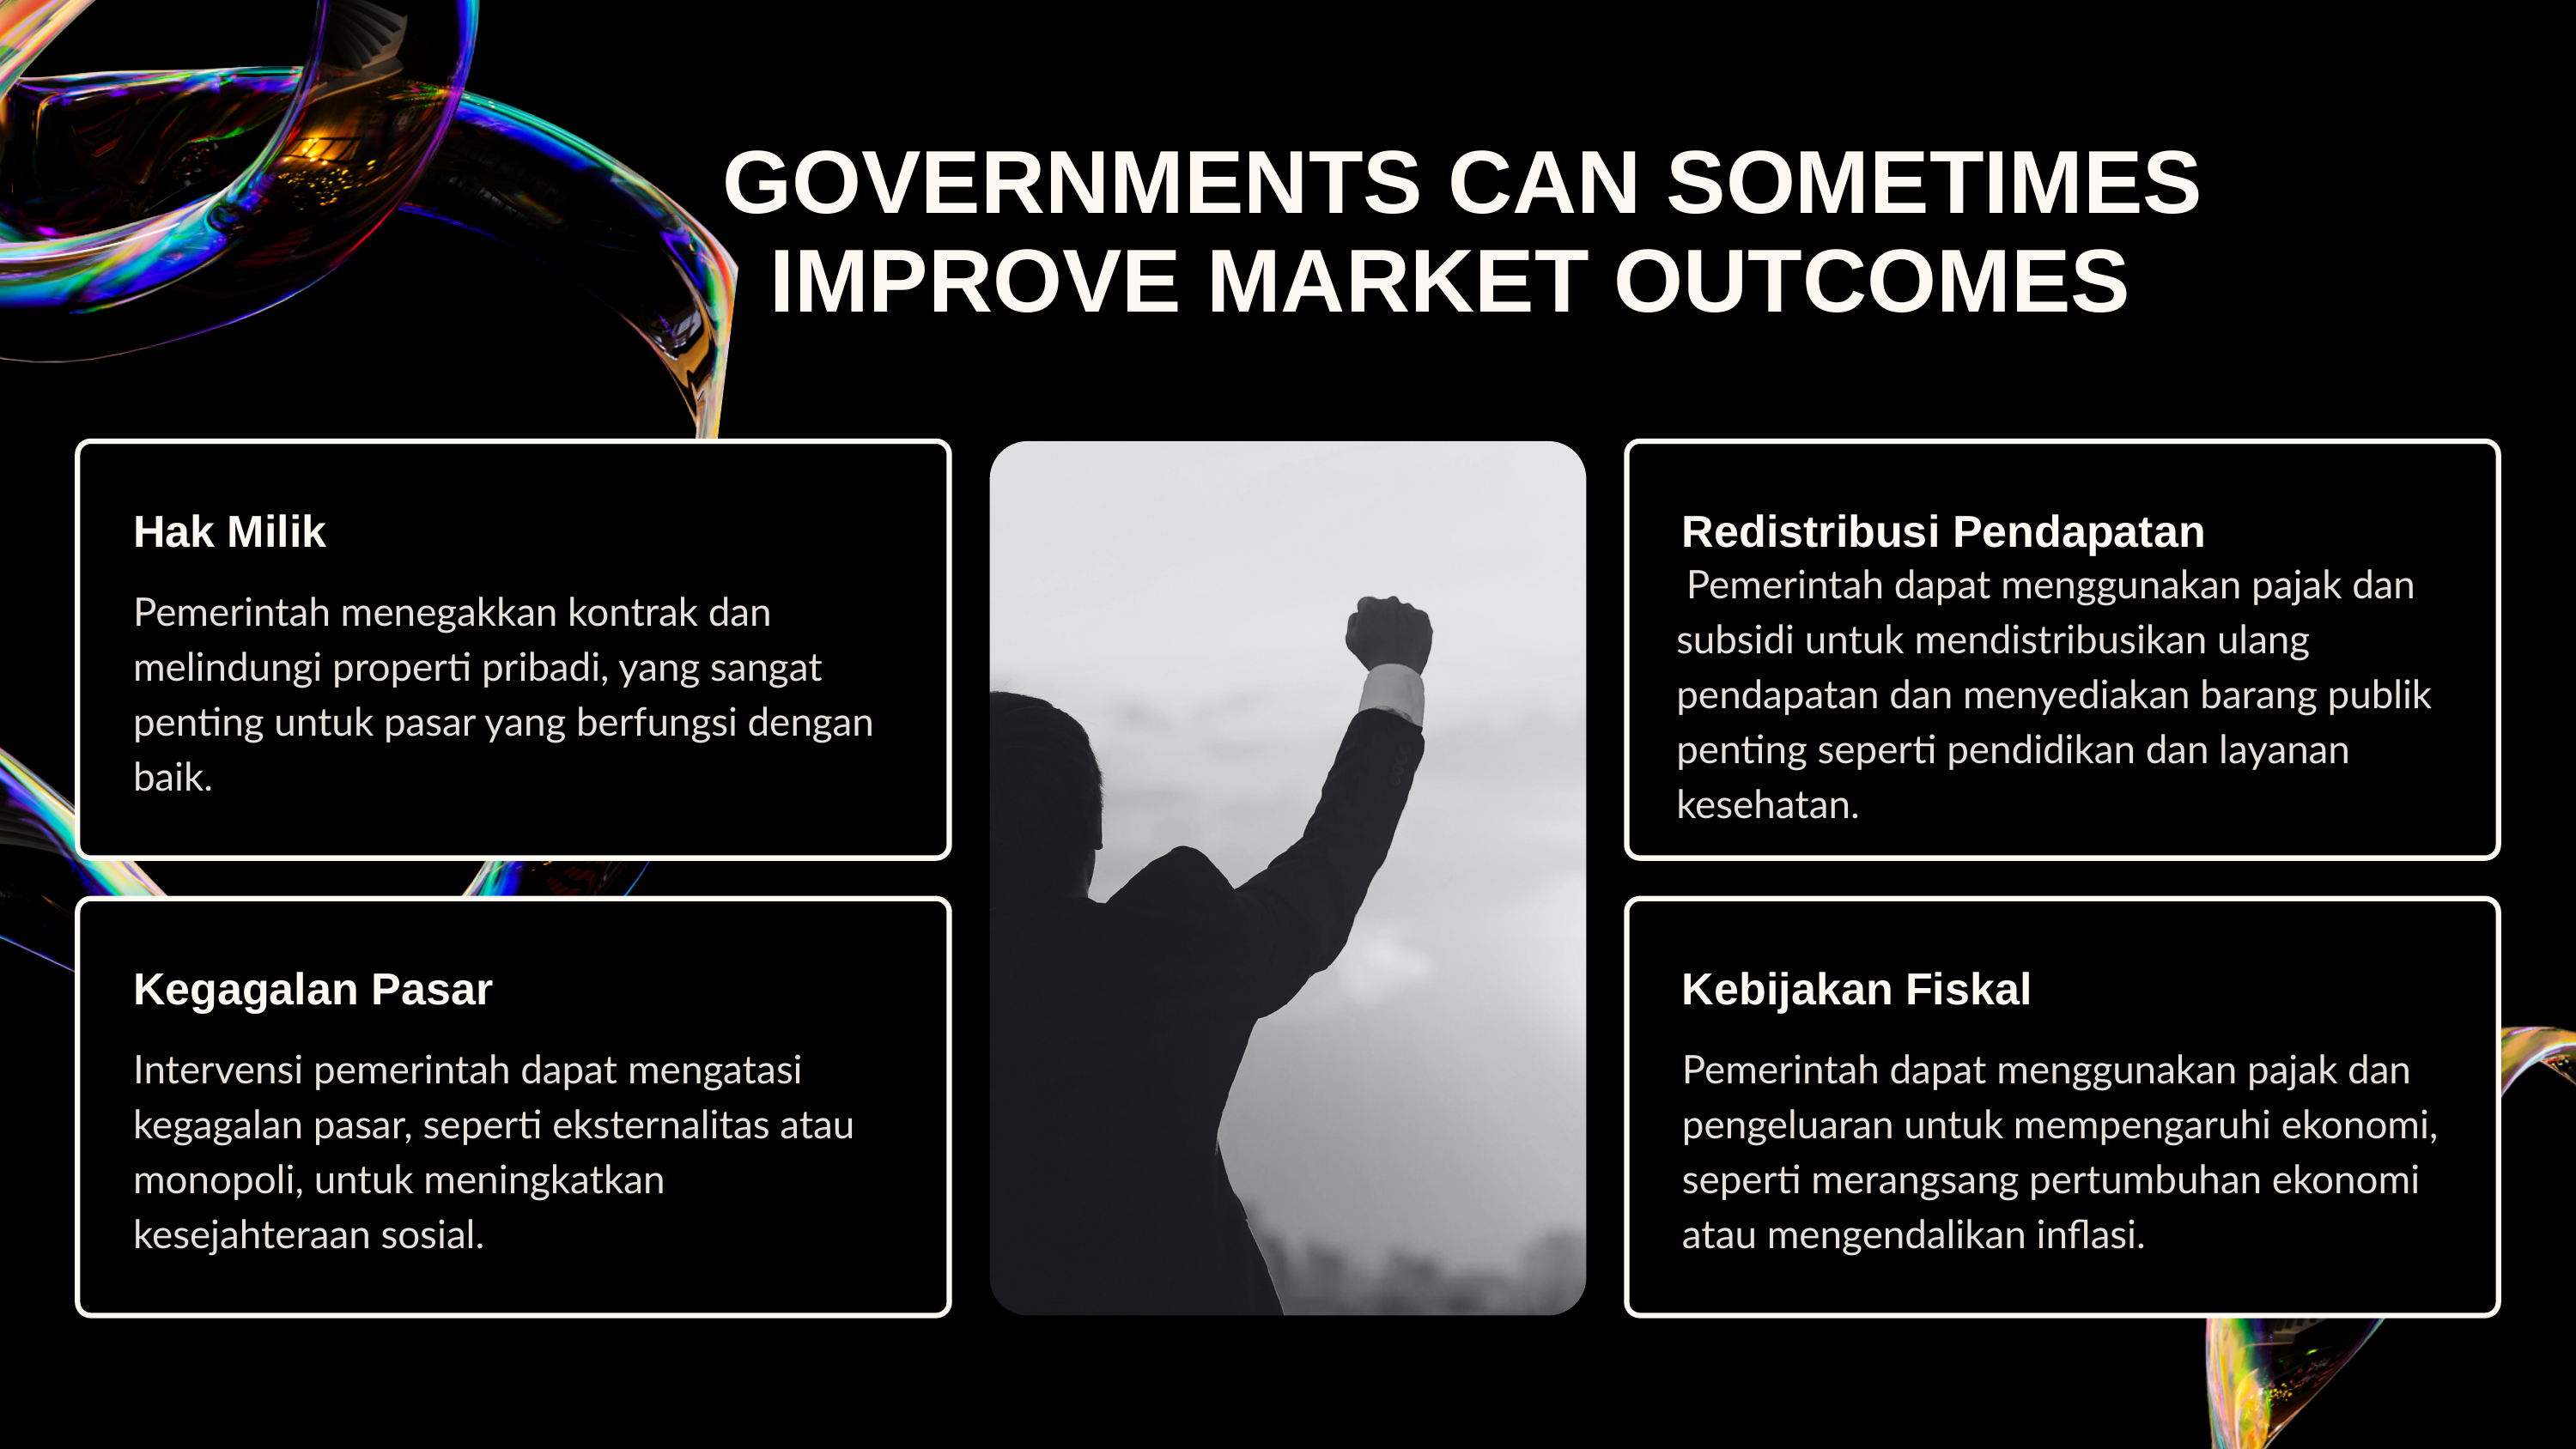

GOVERNMENTS CAN SOMETIMES IMPROVE MARKET OUTCOMES

Hak Milik
Redistribusi Pendapatan
 Pemerintah dapat menggunakan pajak dan subsidi untuk mendistribusikan ulang pendapatan dan menyediakan barang publik penting seperti pendidikan dan layanan kesehatan.
Pemerintah menegakkan kontrak dan melindungi properti pribadi, yang sangat penting untuk pasar yang berfungsi dengan baik.

Kegagalan Pasar
Kebijakan Fiskal

Intervensi pemerintah dapat mengatasi kegagalan pasar, seperti eksternalitas atau monopoli, untuk meningkatkan kesejahteraan sosial.
Pemerintah dapat menggunakan pajak dan pengeluaran untuk mempengaruhi ekonomi, seperti merangsang pertumbuhan ekonomi atau mengendalikan inflasi.